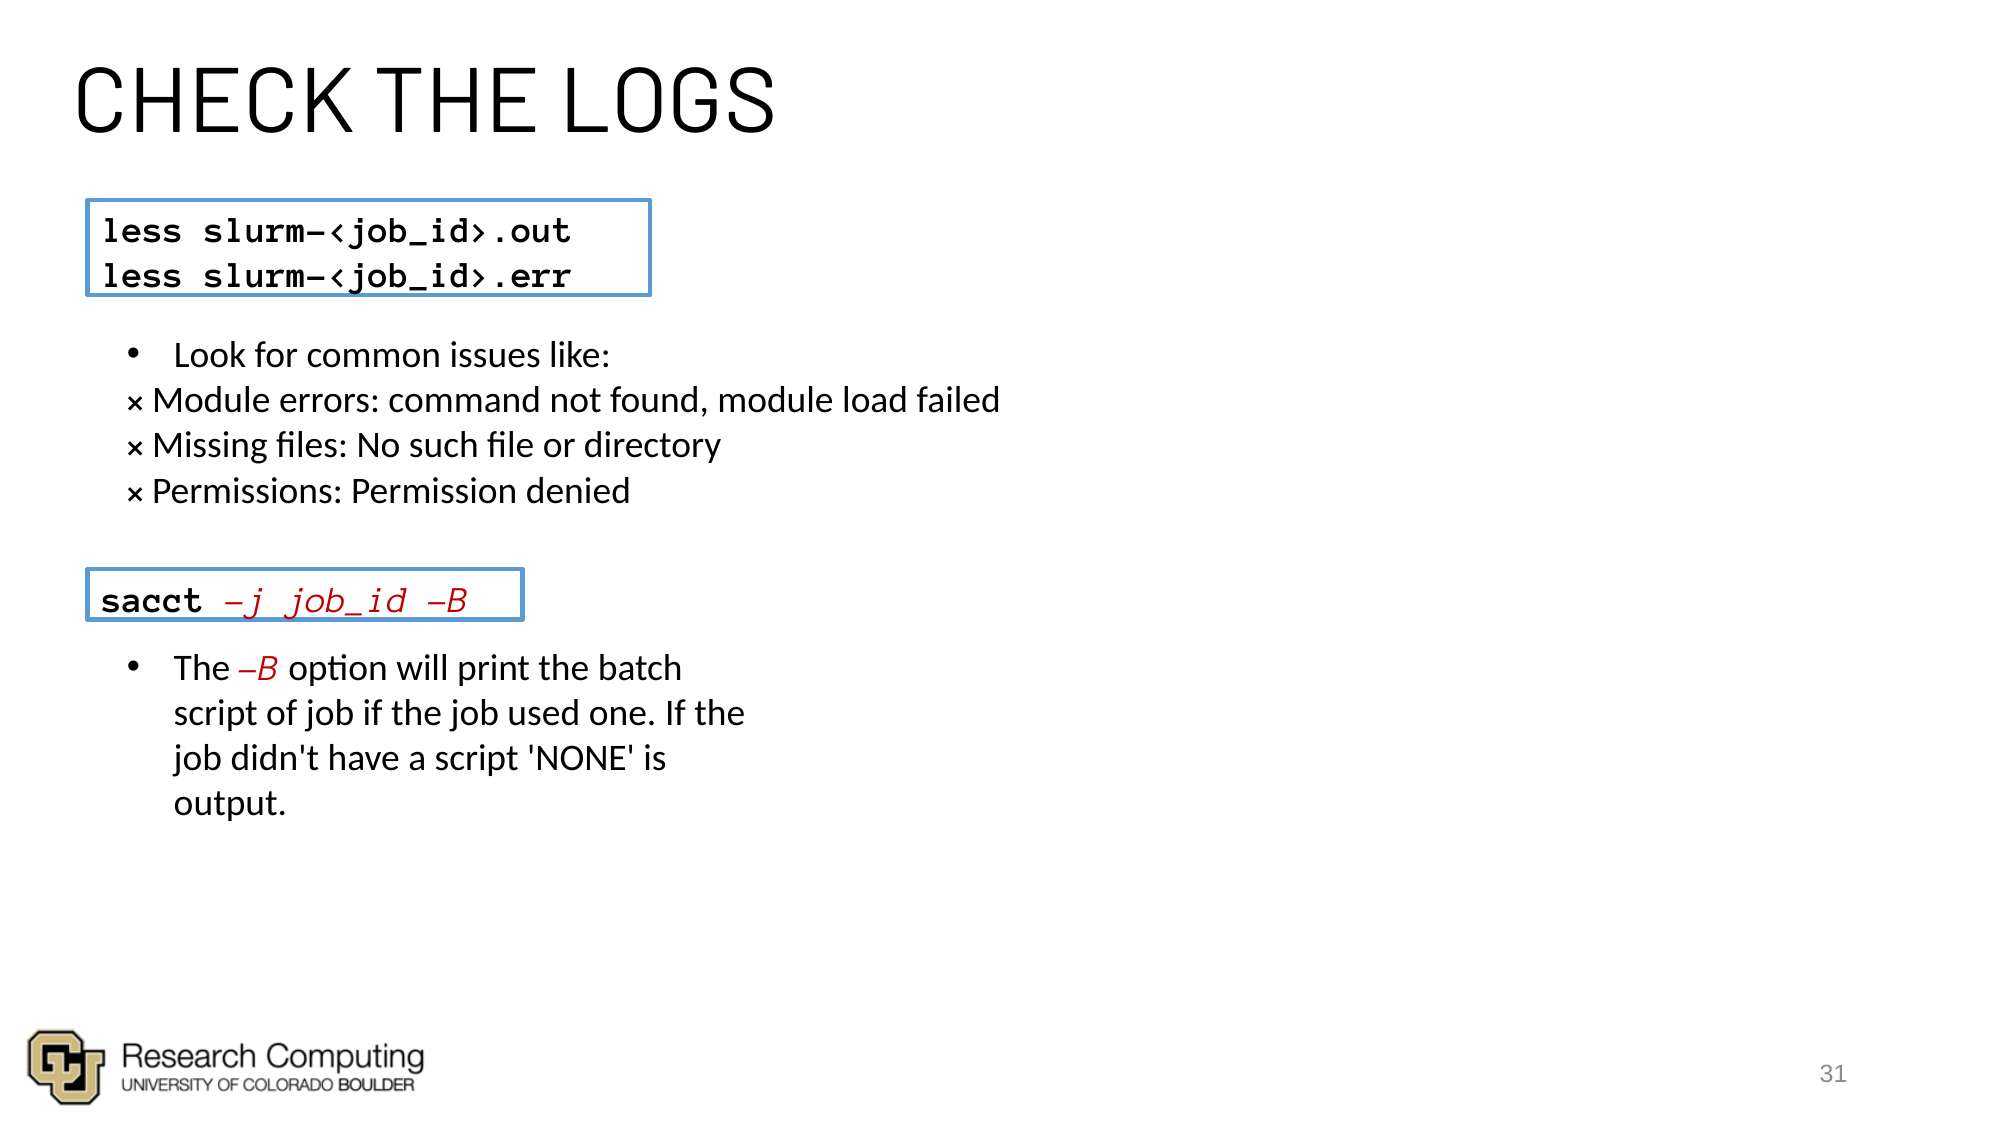

Check The Logs
less slurm-<job_id>.out
less slurm-<job_id>.err

Look for common issues like:
❌ Module errors: command not found, module load failed
❌ Missing files: No such file or directory
❌ Permissions: Permission denied
sacct -j job_id -B

The -B option will print the batch script of job if the job used one. If the job didn't have a script 'NONE' is output.
31